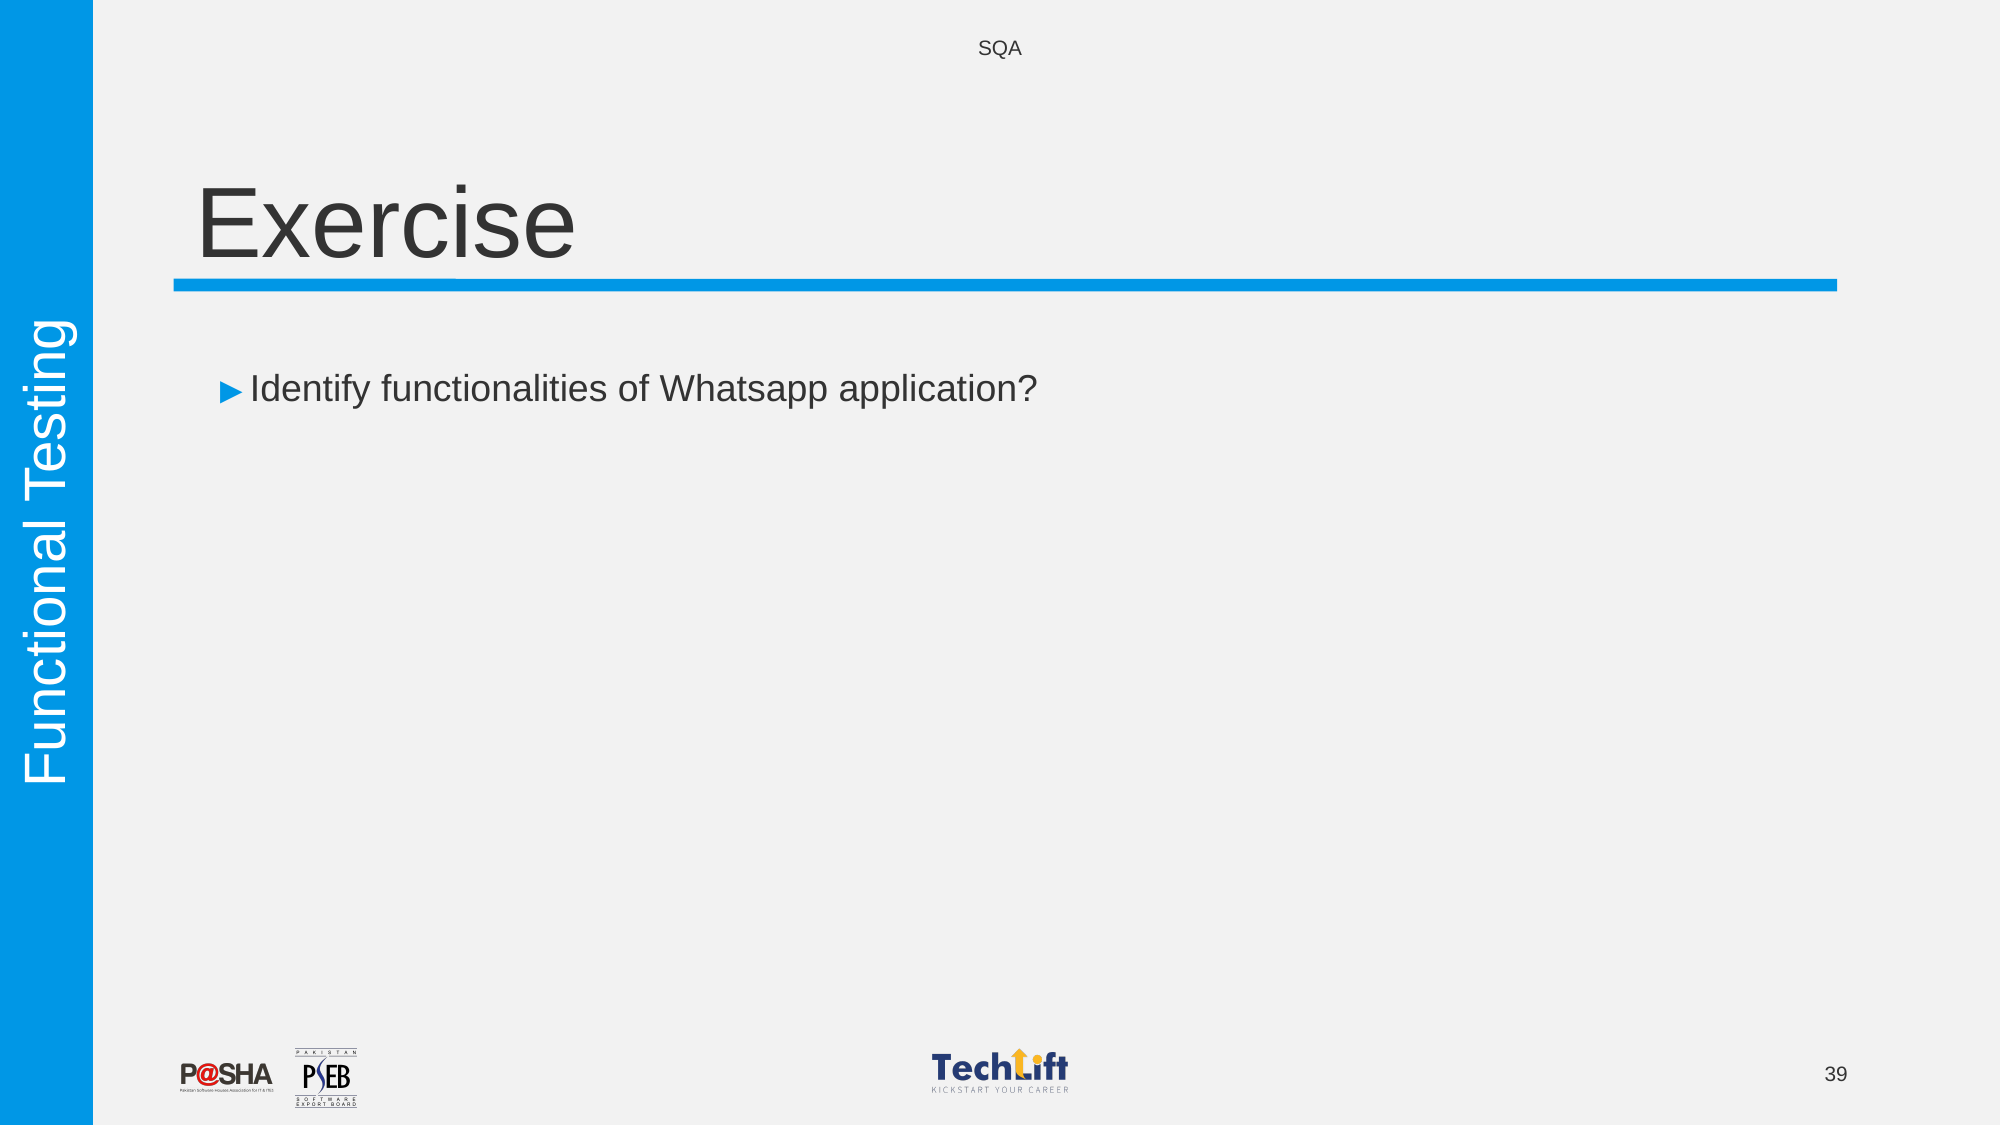

SQA
# Exercise

Identify functionalities of Whatsapp application?
Functional Testing
39